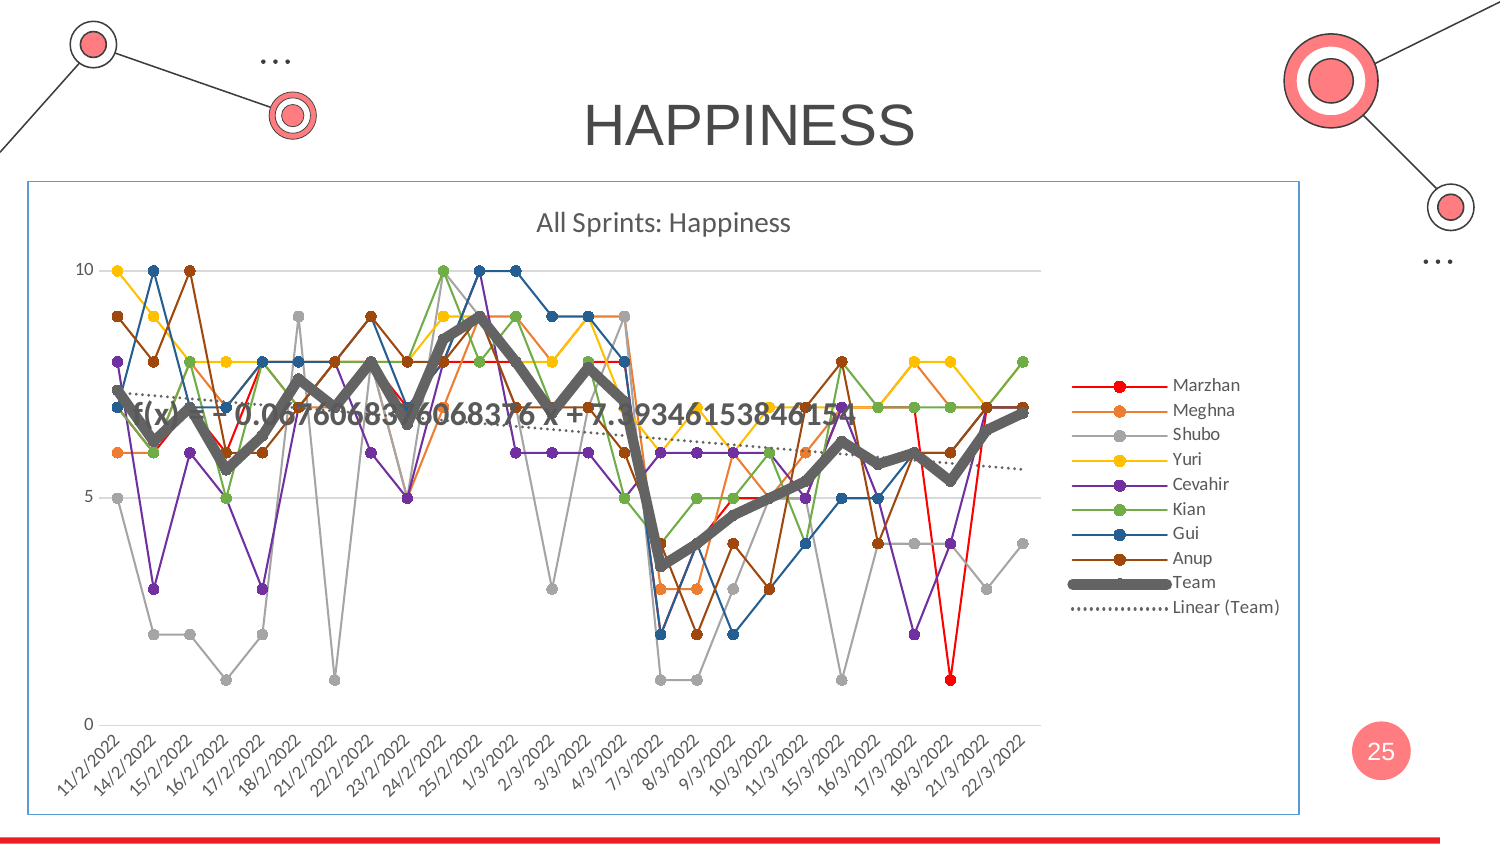

# HAPPINESS

### Chart: All Sprints: Happiness

| Category | Marzhan | Meghna | Shubo | Yuri | Cevahir | Kian | Gui | Anup | Team |
|---|---|---|---|---|---|---|---|---|---|
| 11/2/2022 | 7.0 | 6.0 | 5.0 | 10.0 | 8.0 | 7.0 | 7.0 | 9.0 | 7.375 |
| 14/2/2022 | 6.0 | 6.0 | 2.0 | 9.0 | 3.0 | 6.0 | 10.0 | 8.0 | 6.25 |
| 15/2/2022 | 7.0 | 8.0 | 2.0 | 8.0 | 6.0 | 8.0 | 7.0 | 10.0 | 7.0 |
| 16/2/2022 | 6.0 | 7.0 | 1.0 | 8.0 | 5.0 | 5.0 | 7.0 | 6.0 | 5.625 |
| 17/2/2022 | 8.0 | 8.0 | 2.0 | 8.0 | 3.0 | 8.0 | 8.0 | 6.0 | 6.375 |
| 18/2/2022 | 8.0 | 7.0 | 9.0 | 8.0 | 7.0 | 7.0 | 8.0 | 7.0 | 7.625 |
| 21/2/2022 | 8.0 | 7.0 | 1.0 | 8.0 | 8.0 | 8.0 | 8.0 | 8.0 | 7.0 |
| 22/2/2022 | 8.0 | 8.0 | 8.0 | 8.0 | 6.0 | 8.0 | 9.0 | 9.0 | 8.0 |
| 23/2/2022 | 7.0 | 5.0 | 5.0 | 8.0 | 5.0 | 8.0 | 7.0 | 8.0 | 6.625 |
| 24/2/2022 | 8.0 | 7.0 | 10.0 | 9.0 | 8.0 | 10.0 | 8.0 | 8.0 | 8.5 |
| 25/2/2022 | 8.0 | 9.0 | 9.0 | 9.0 | 10.0 | 8.0 | 10.0 | 9.0 | 9.0 |
| 1/3/2022 | 8.0 | 9.0 | 7.0 | 8.0 | 6.0 | 9.0 | 10.0 | 7.0 | 8.0 |
| 2/3/2022 | 7.0 | 8.0 | 3.0 | 8.0 | 6.0 | 7.0 | 9.0 | 7.0 | 6.875 |
| 3/3/2022 | 8.0 | 9.0 | 7.0 | 9.0 | 6.0 | 8.0 | 9.0 | 7.0 | 7.875 |
| 4/3/2022 | 8.0 | 9.0 | 9.0 | 7.0 | 5.0 | 5.0 | 8.0 | 6.0 | 7.125 |
| 7/3/2022 | 2.0 | 3.0 | 1.0 | 6.0 | 6.0 | 4.0 | 2.0 | 4.0 | 3.5 |
| 8/3/2022 | 4.0 | 3.0 | 1.0 | 7.0 | 6.0 | 5.0 | 4.0 | 2.0 | 4.0 |
| 9/3/2022 | 5.0 | 6.0 | 3.0 | 6.0 | 6.0 | 5.0 | 2.0 | 4.0 | 4.625 |
| 10/3/2022 | 5.0 | 5.0 | 5.0 | 7.0 | 6.0 | 6.0 | 3.0 | 3.0 | 5.0 |
| 11/3/2022 | 5.0 | 6.0 | 5.0 | 7.0 | 5.0 | 4.0 | 4.0 | 7.0 | 5.375 |
| 15/3/2022 | 7.0 | 7.0 | 1.0 | 7.0 | 7.0 | 8.0 | 5.0 | 8.0 | 6.25 |
| 16/3/2022 | 7.0 | 7.0 | 4.0 | 7.0 | 5.0 | 7.0 | 5.0 | 4.0 | 5.75 |
| 17/3/2022 | 7.0 | 8.0 | 4.0 | 8.0 | 2.0 | 7.0 | 6.0 | 6.0 | 6.0 |
| 18/3/2022 | 1.0 | 7.0 | 4.0 | 8.0 | 4.0 | 7.0 | 6.0 | 6.0 | 5.375 |
| 21/3/2022 | 7.0 | 7.0 | 3.0 | 7.0 | 7.0 | 7.0 | 7.0 | 7.0 | 6.5 |
| 22/3/2022 | 7.0 | 7.0 | 4.0 | 8.0 | 7.0 | 8.0 | 7.0 | 7.0 | 6.875 |
25